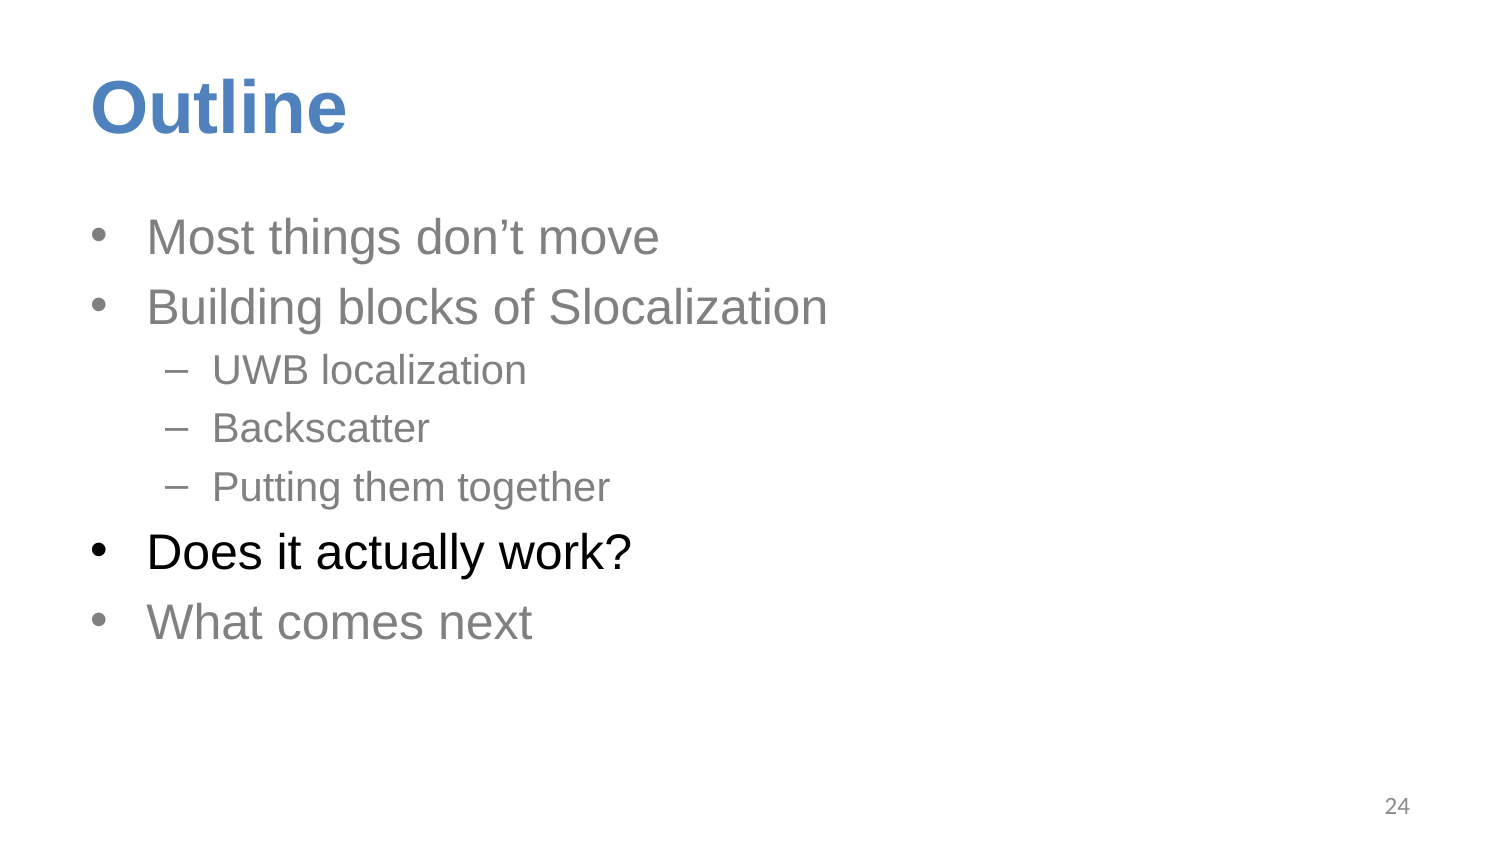

# Outline
Most things don’t move
Building blocks of Slocalization
UWB localization
Backscatter
Putting them together
Does it actually work?
What comes next
24